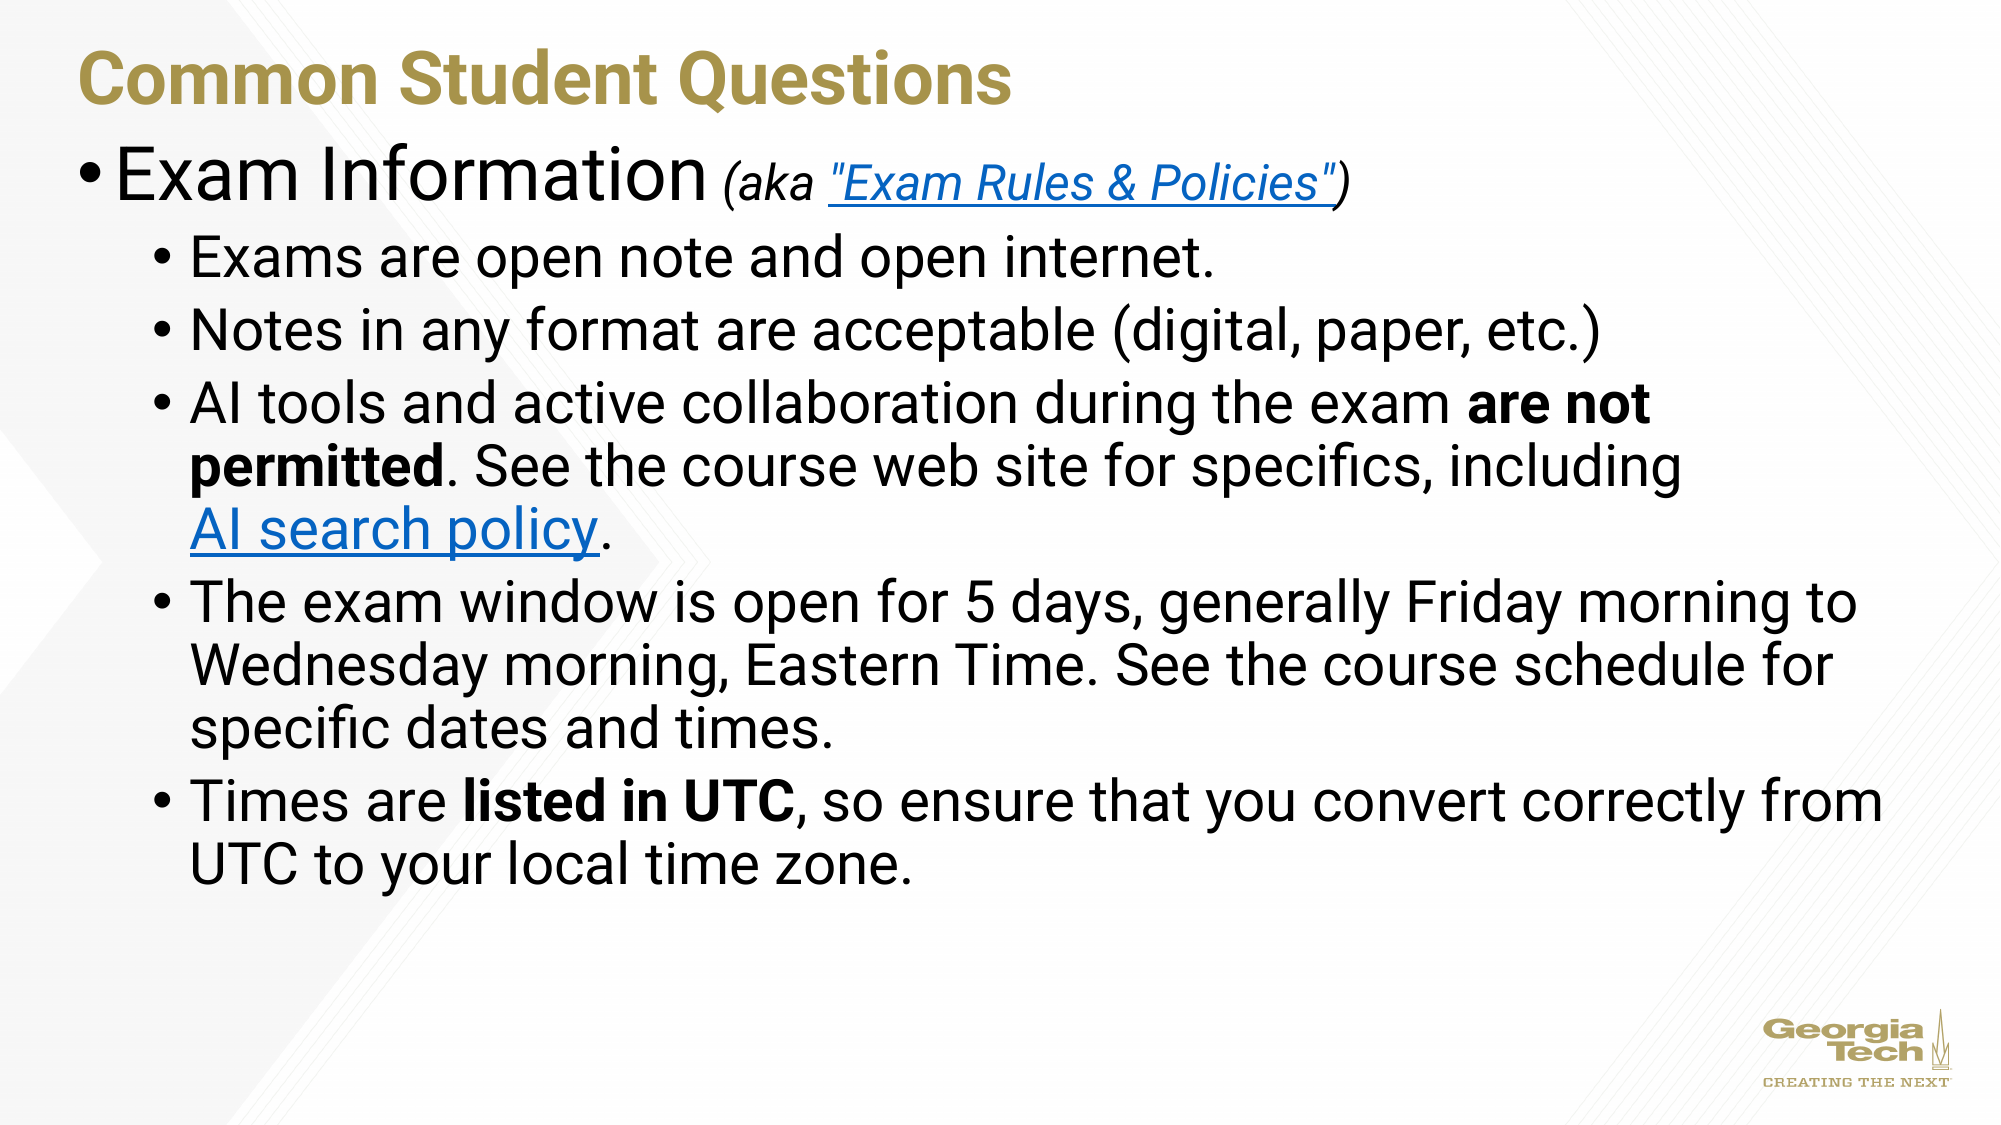

# Common Student Questions
Exam Information (aka "Exam Rules & Policies")
Exams are open note and open internet.
Notes in any format are acceptable (digital, paper, etc.)
AI tools and active collaboration during the exam are not permitted. See the course web site for specifics, including AI search policy.
The exam window is open for 5 days, generally Friday morning to Wednesday morning, Eastern Time. See the course schedule for specific dates and times.
Times are listed in UTC, so ensure that you convert correctly from UTC to your local time zone.